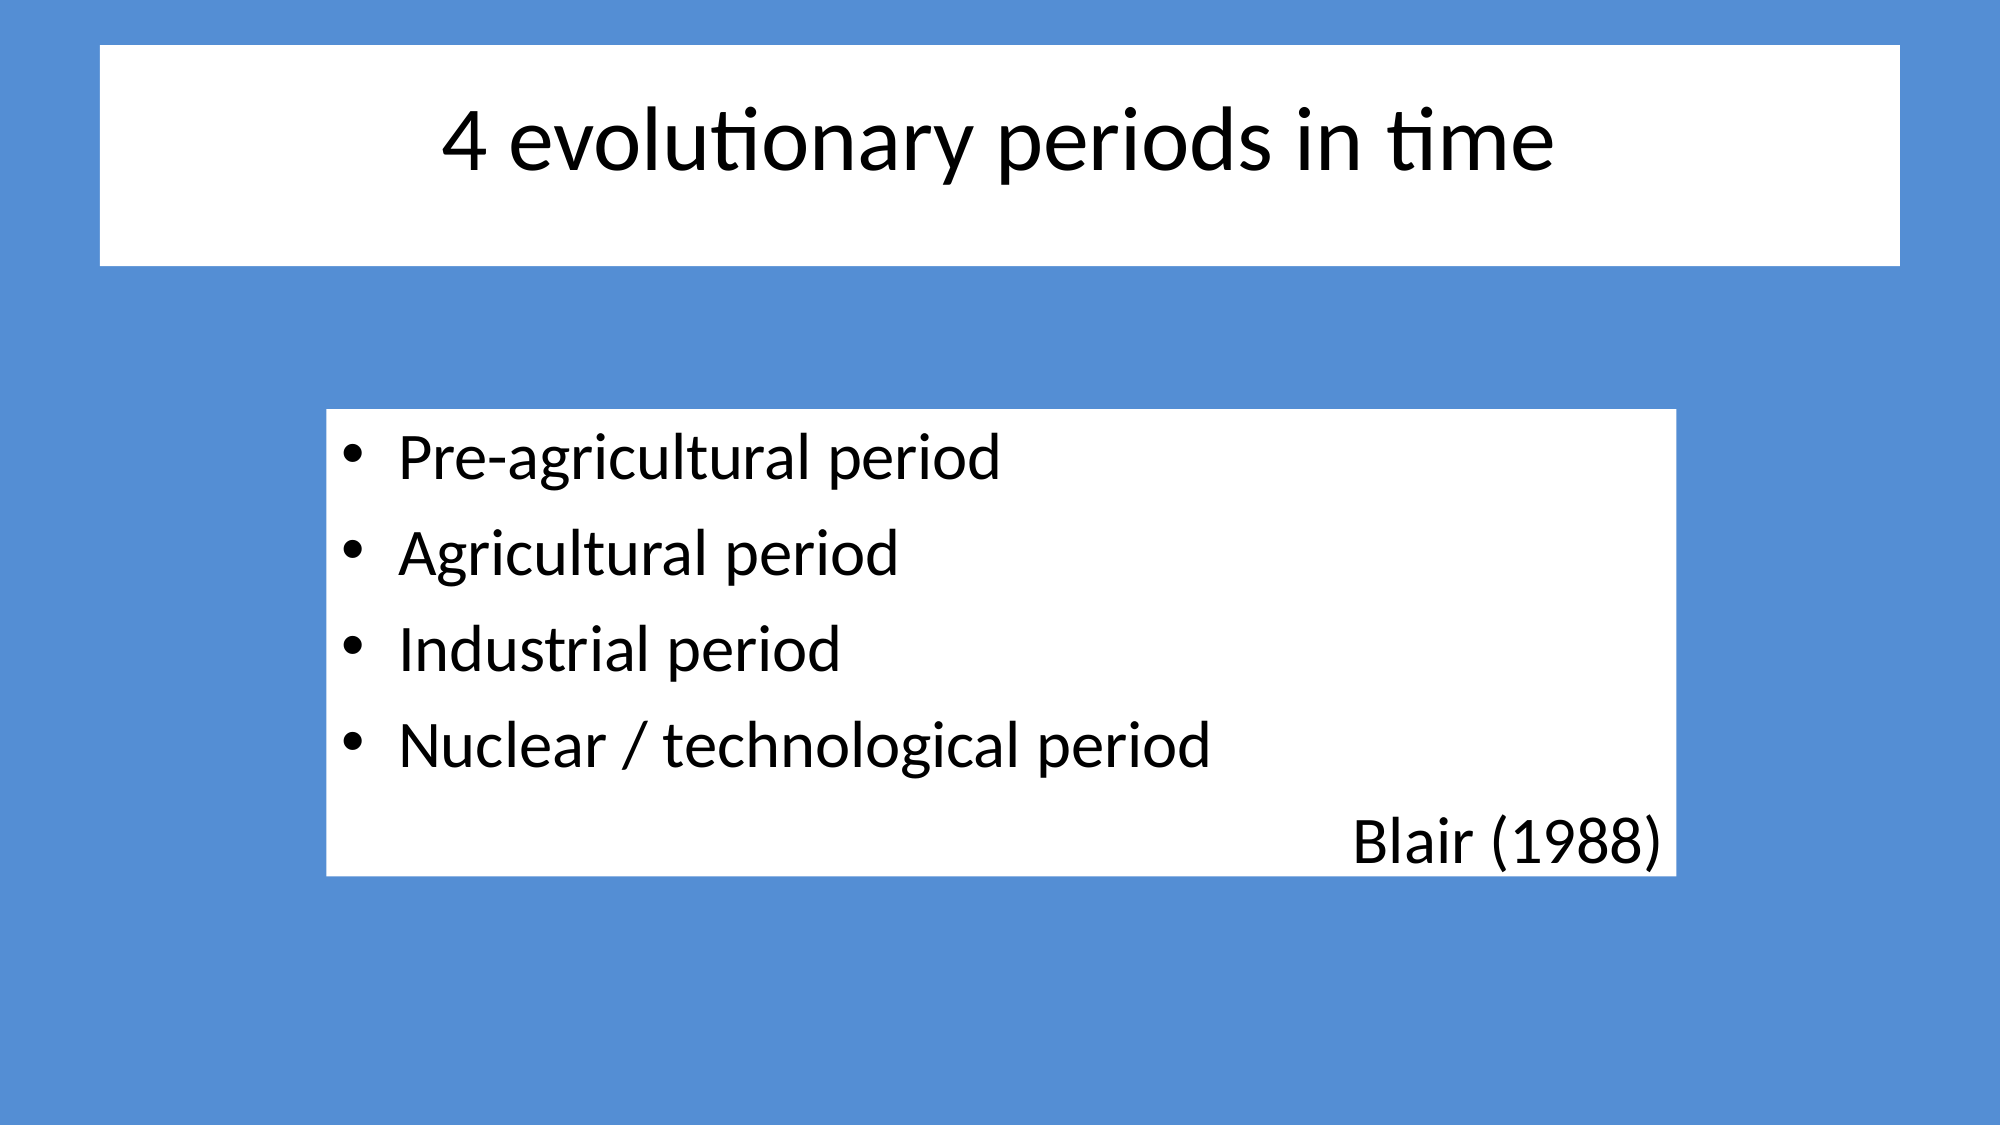

# 4 evolutionary periods in time
Pre-agricultural period
Agricultural period
Industrial period
Nuclear / technological period
Blair (1988)